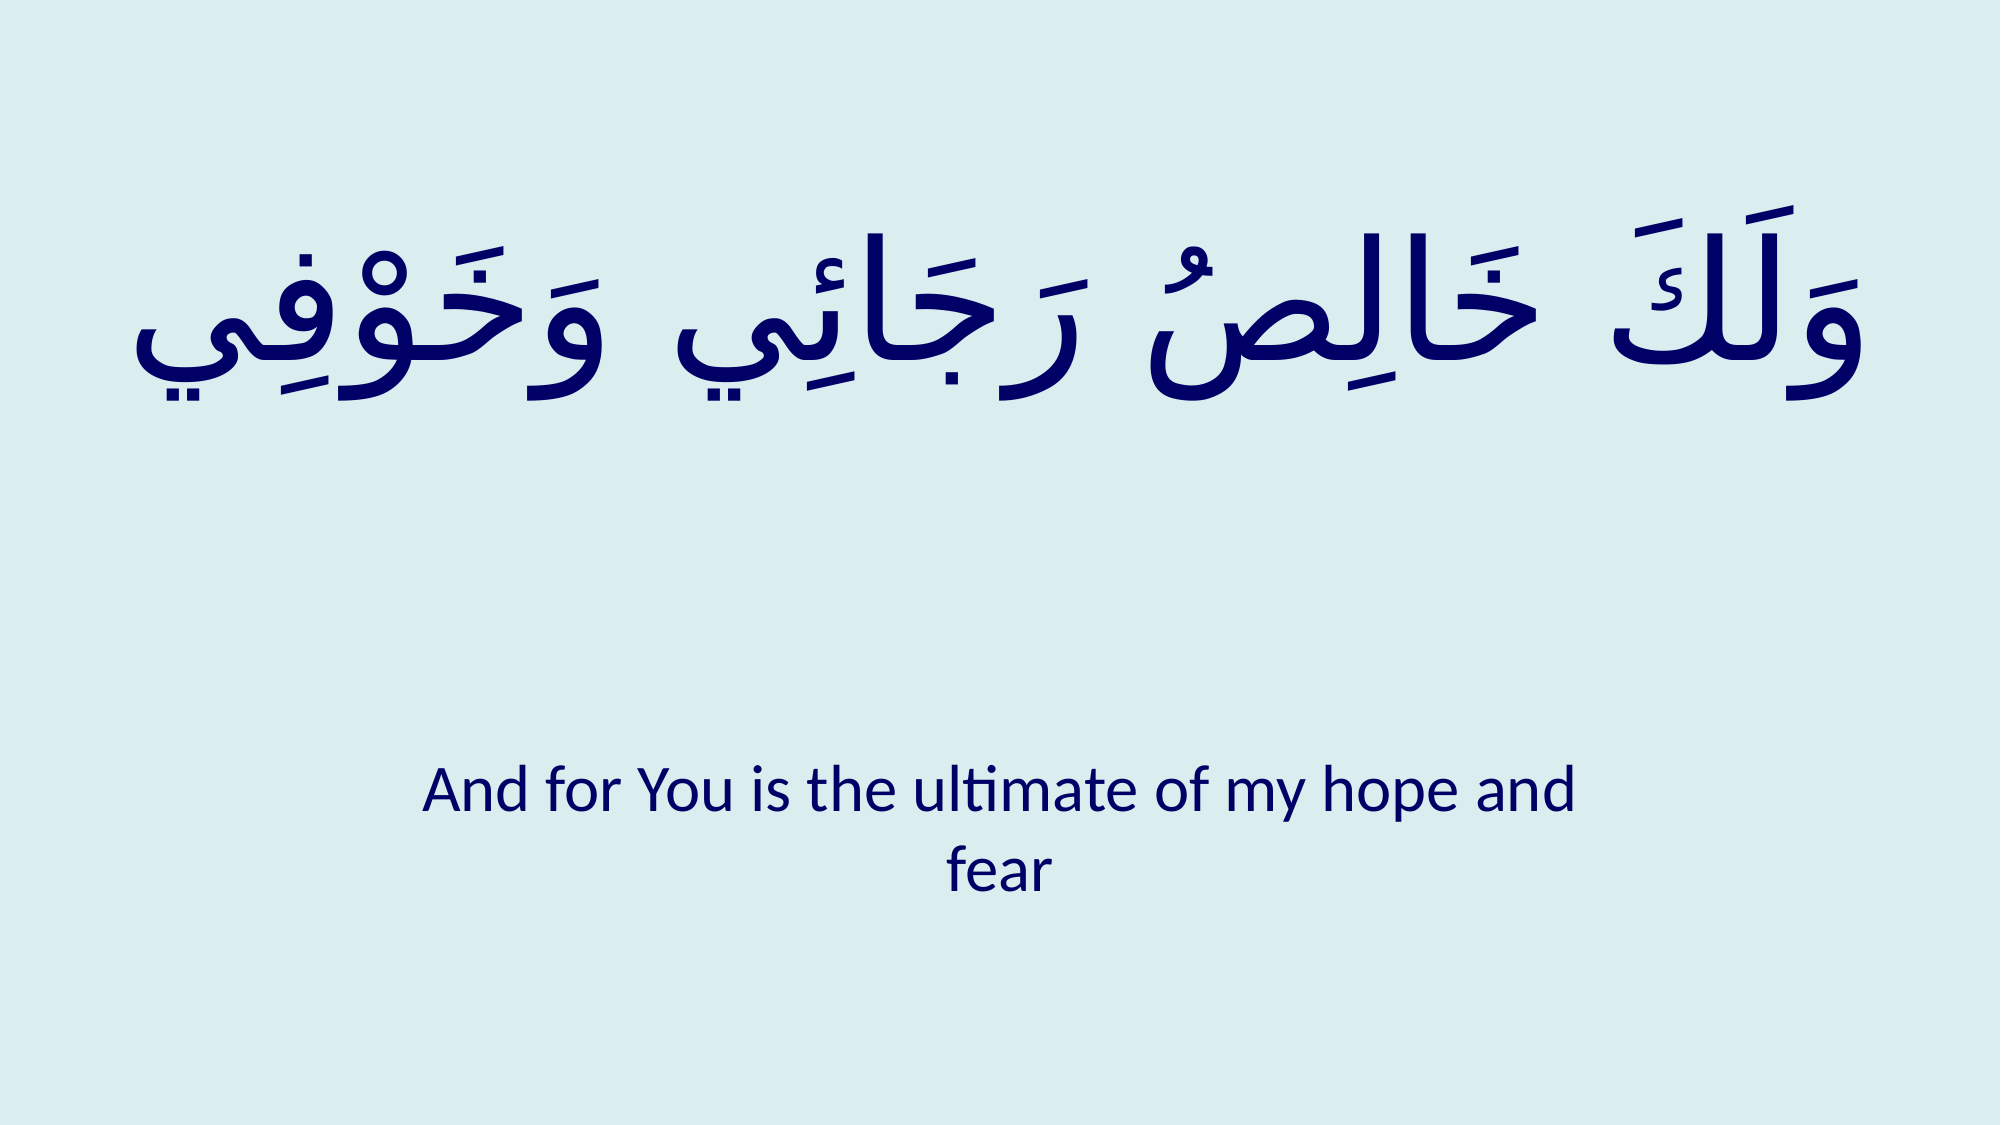

# وَلَكَ خَالِصُ رَجَائِي وَخَوْفِي
And for You is the ultimate of my hope and fear